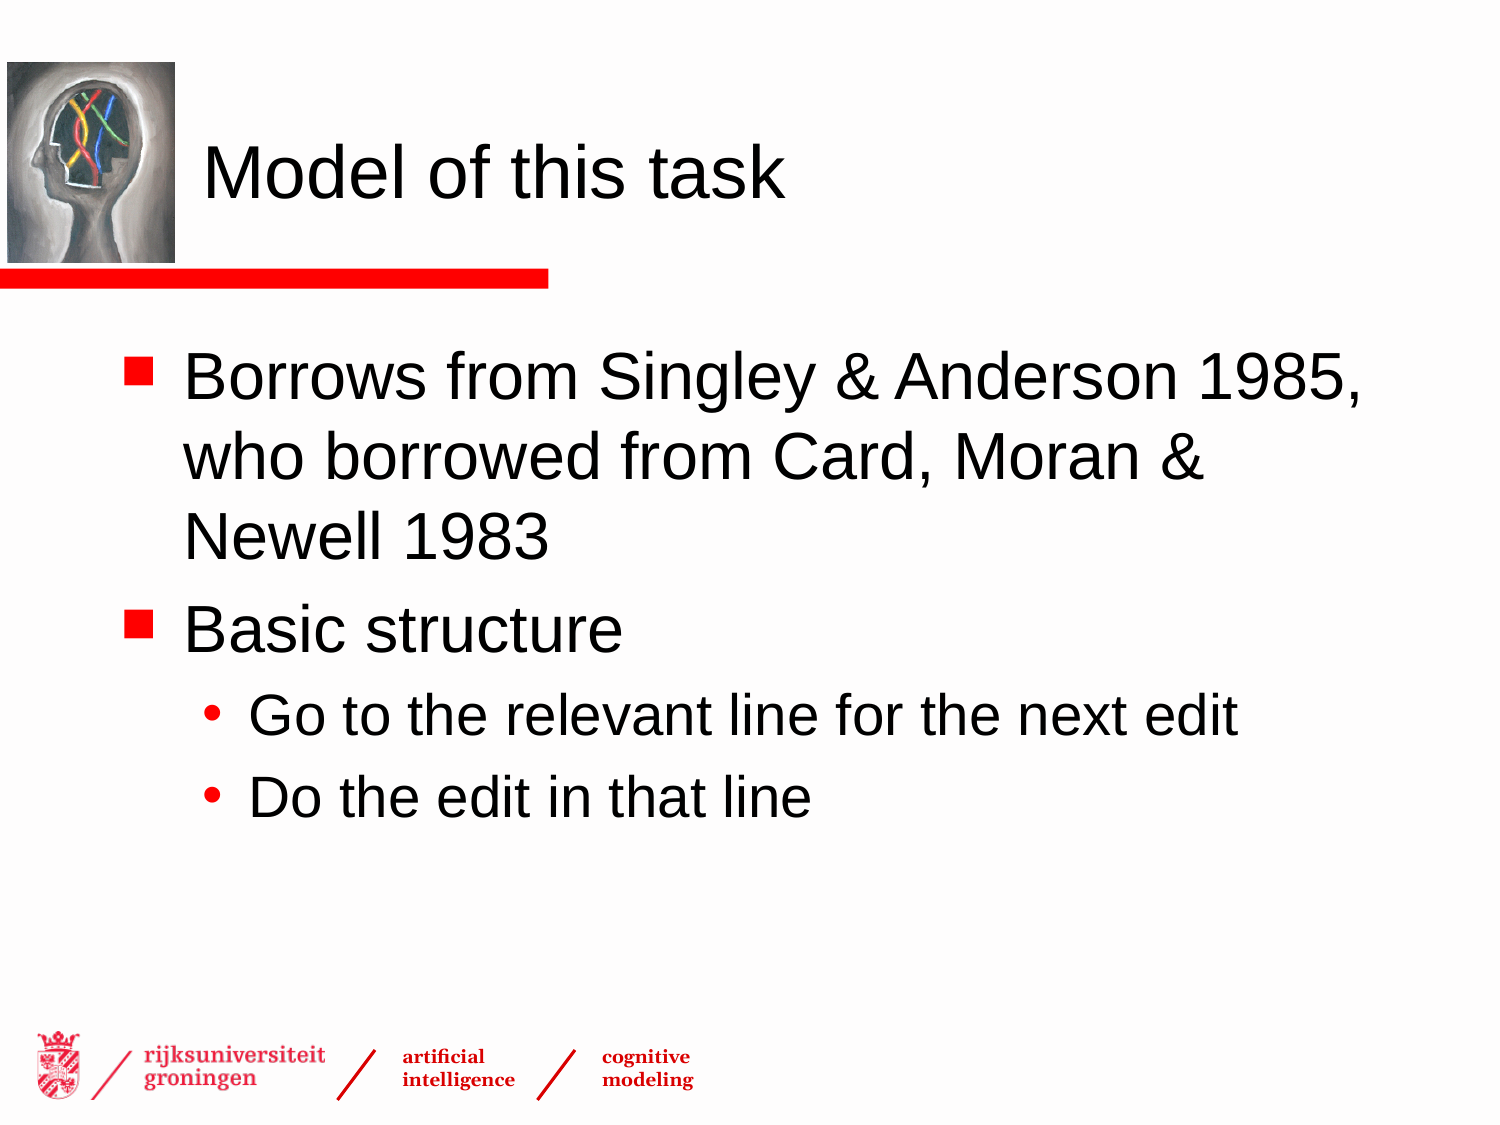

# Model of this task
Borrows from Singley & Anderson 1985, who borrowed from Card, Moran & Newell 1983
Basic structure
Go to the relevant line for the next edit
Do the edit in that line